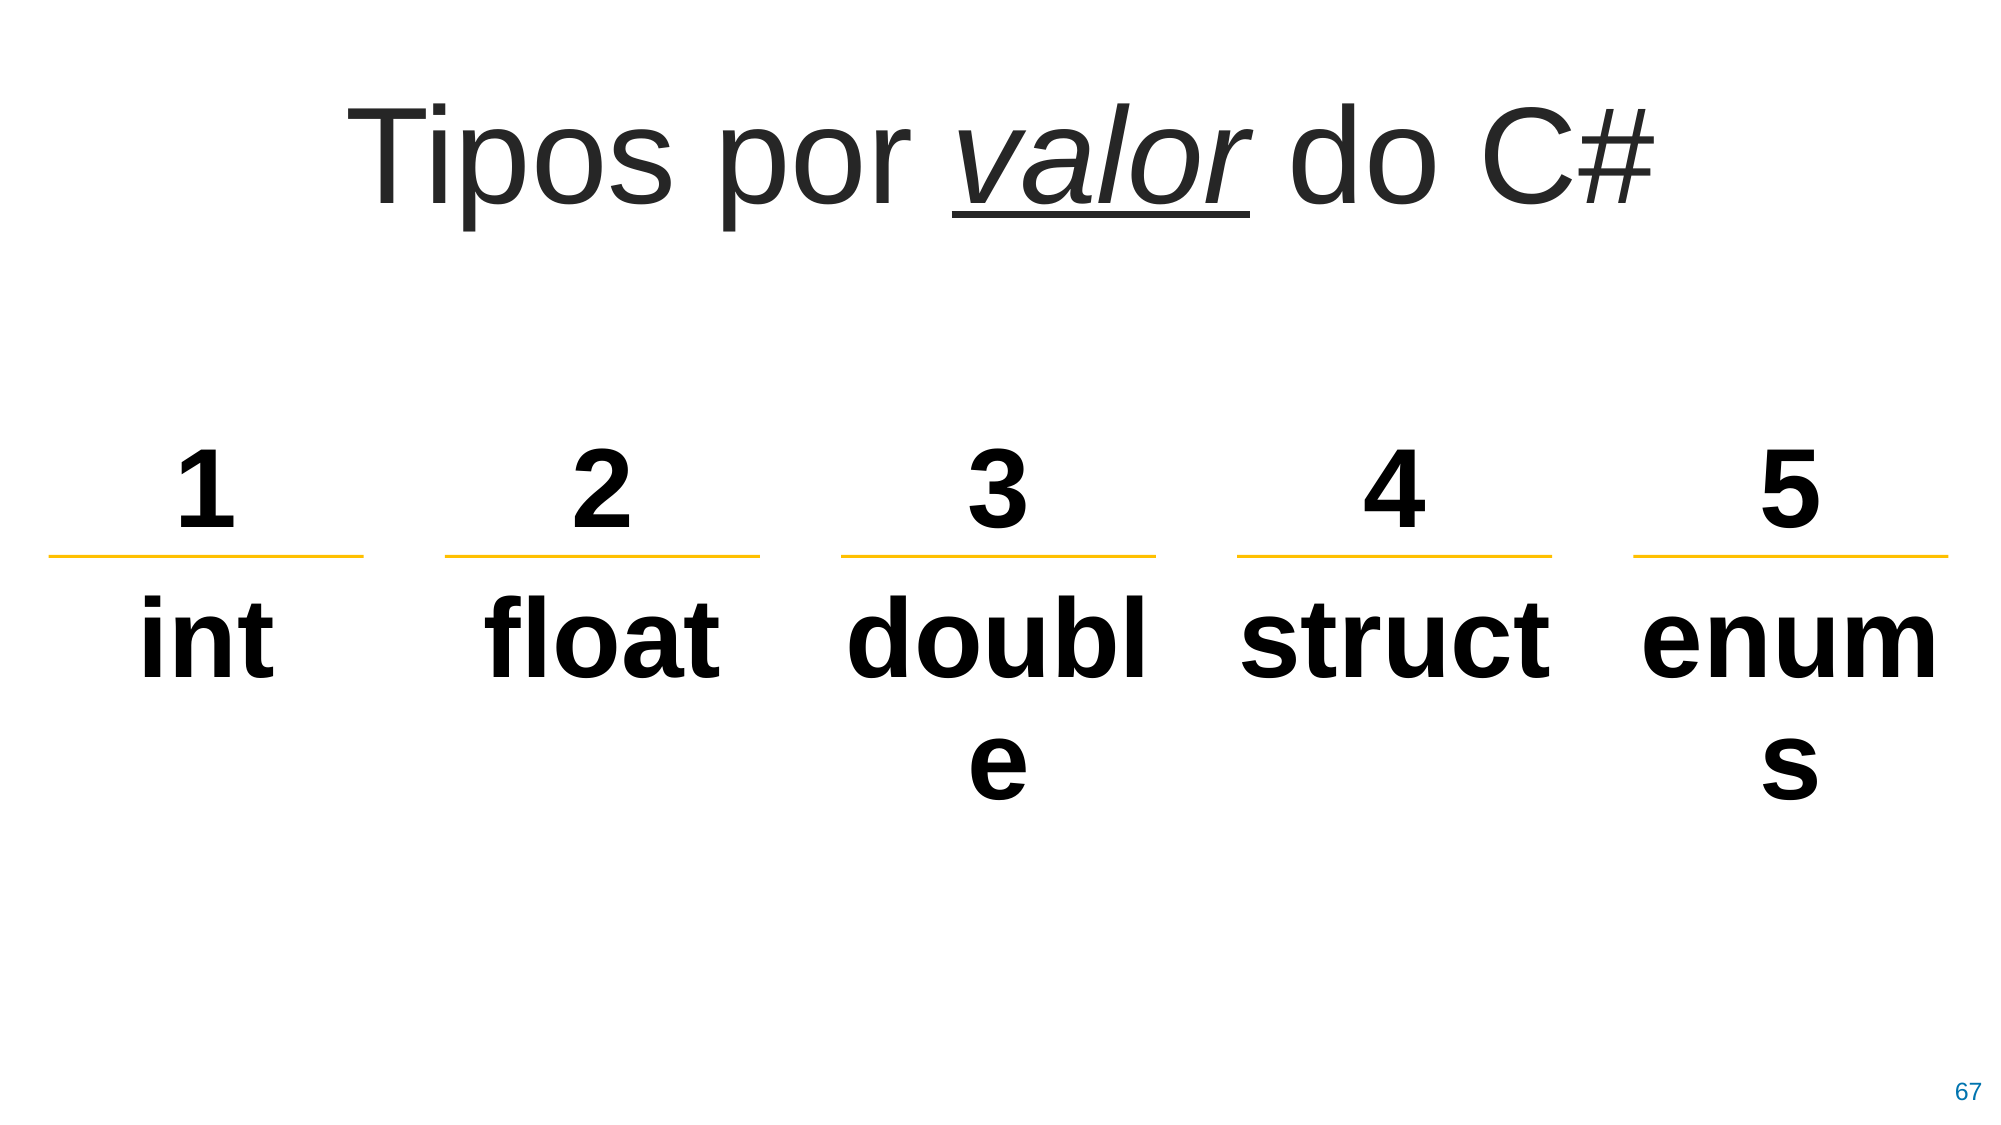

Tipos por valor do C#
1
2
3
4
5
int
float
double
struct
enums
67